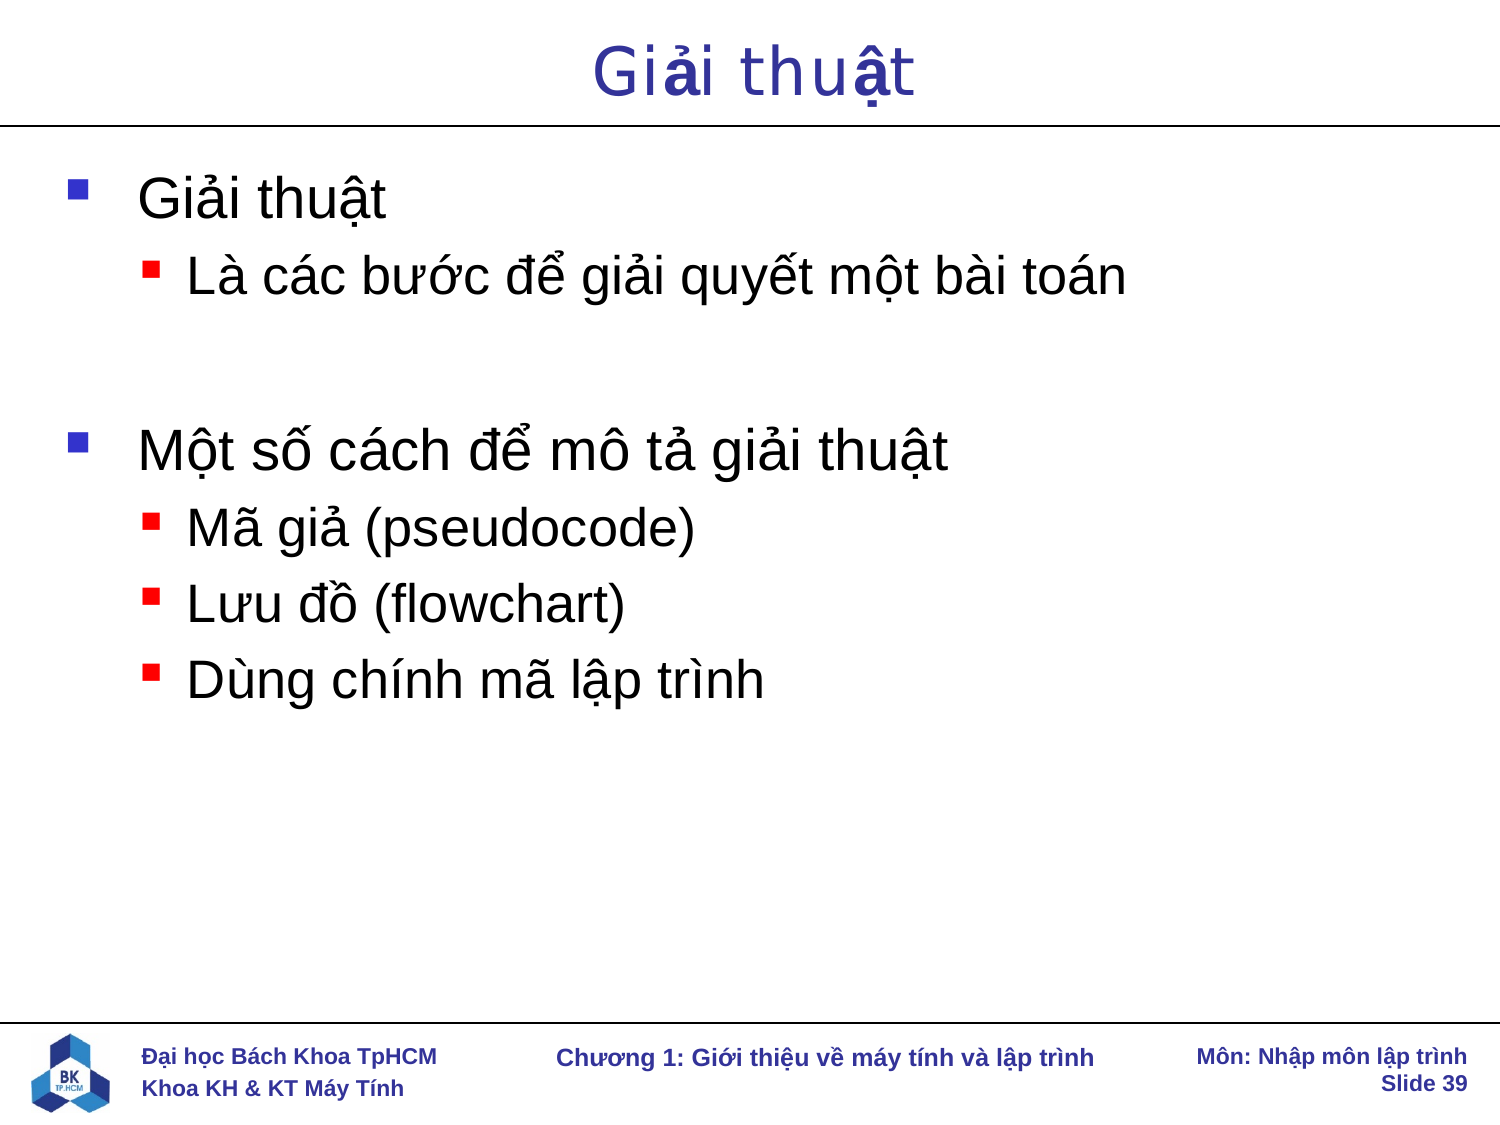

# Giải thuật
 Giải thuật
Là các bước để giải quyết một bài toán

 Một số cách để mô tả giải thuật
Mã giả (pseudocode)
Lưu đồ (flowchart)
Dùng chính mã lập trình